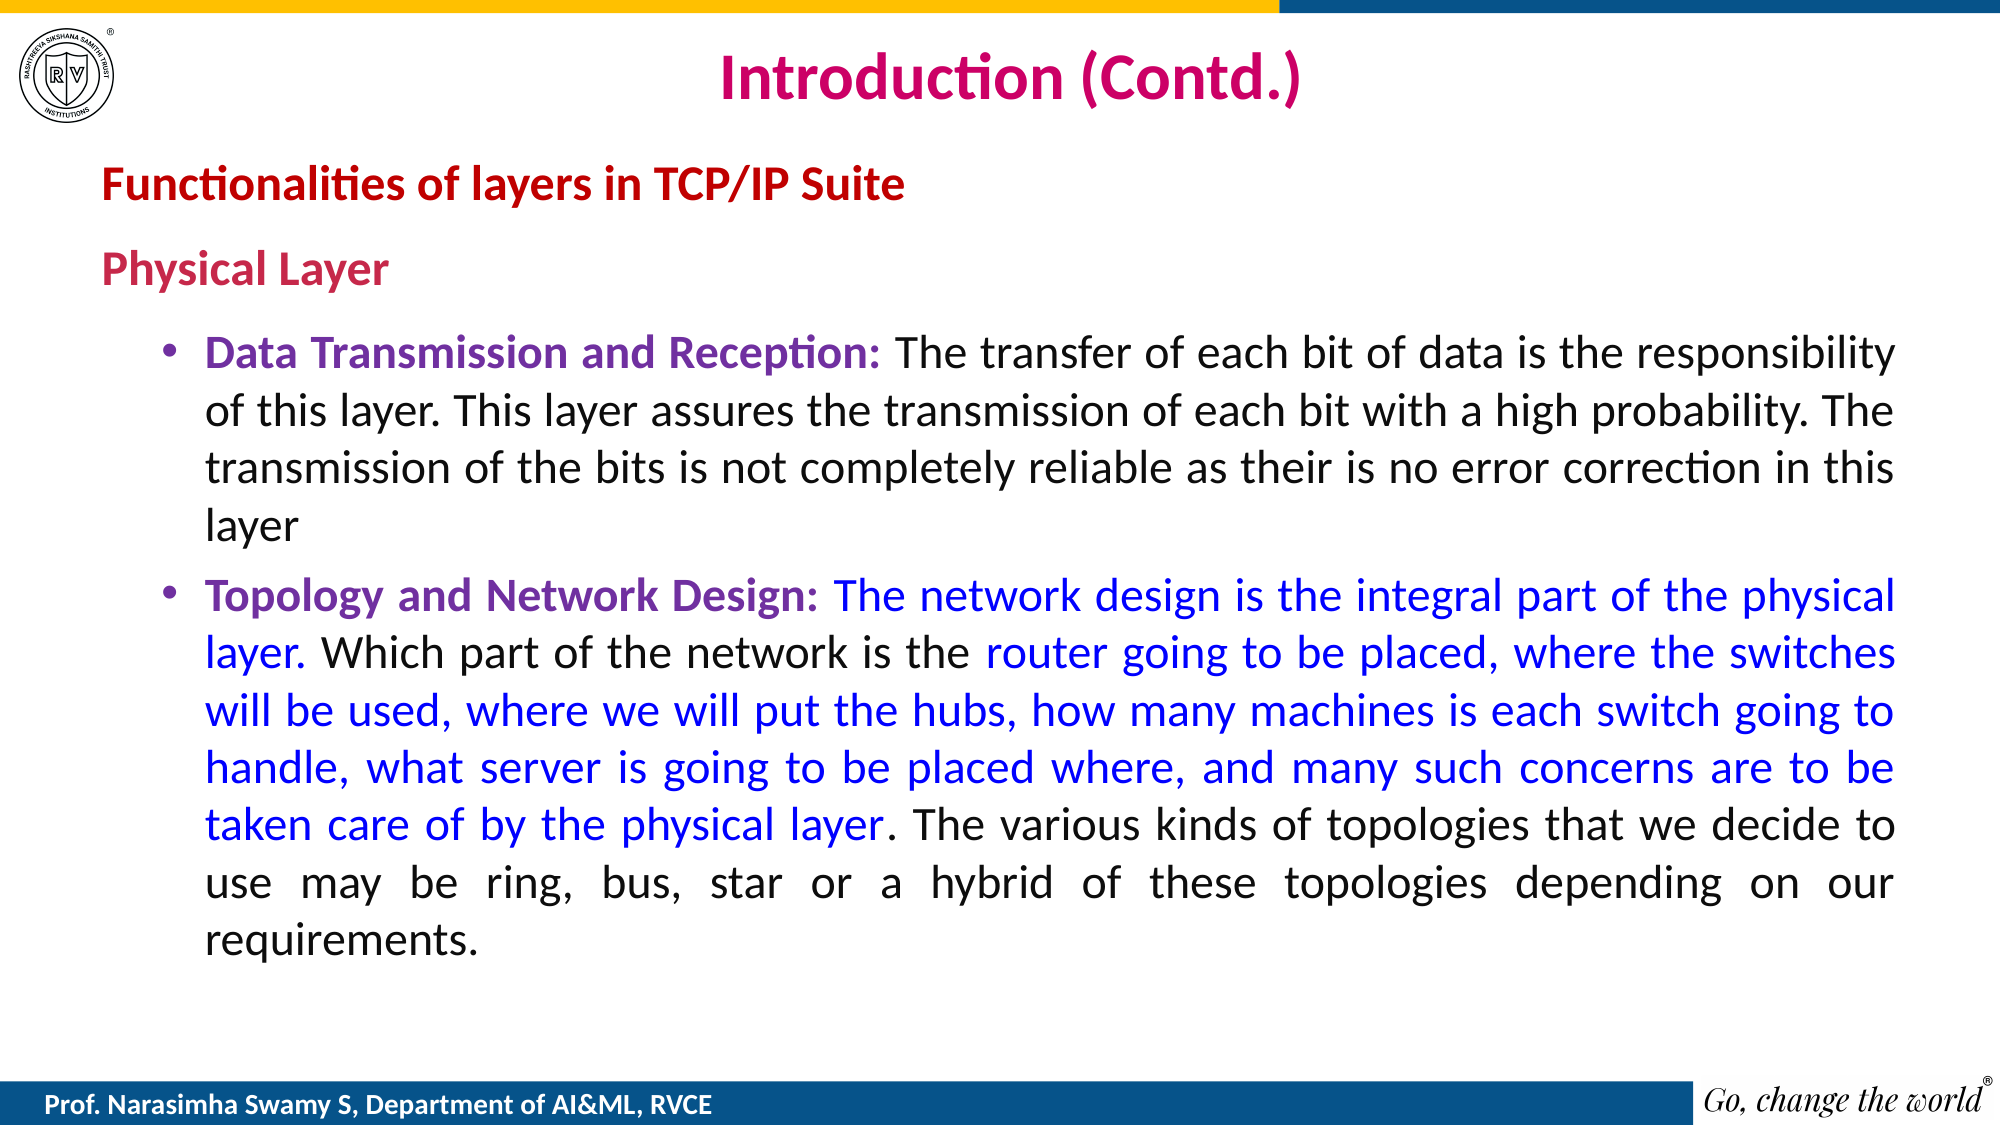

# Introduction (Contd.)
Functionalities of layers in TCP/IP Suite
Physical Layer
Data Transmission and Reception: The transfer of each bit of data is the responsibility of this layer. This layer assures the transmission of each bit with a high probability. The transmission of the bits is not completely reliable as their is no error correction in this layer
Topology and Network Design: The network design is the integral part of the physical layer. Which part of the network is the router going to be placed, where the switches will be used, where we will put the hubs, how many machines is each switch going to handle, what server is going to be placed where, and many such concerns are to be taken care of by the physical layer. The various kinds of topologies that we decide to use may be ring, bus, star or a hybrid of these topologies depending on our requirements.